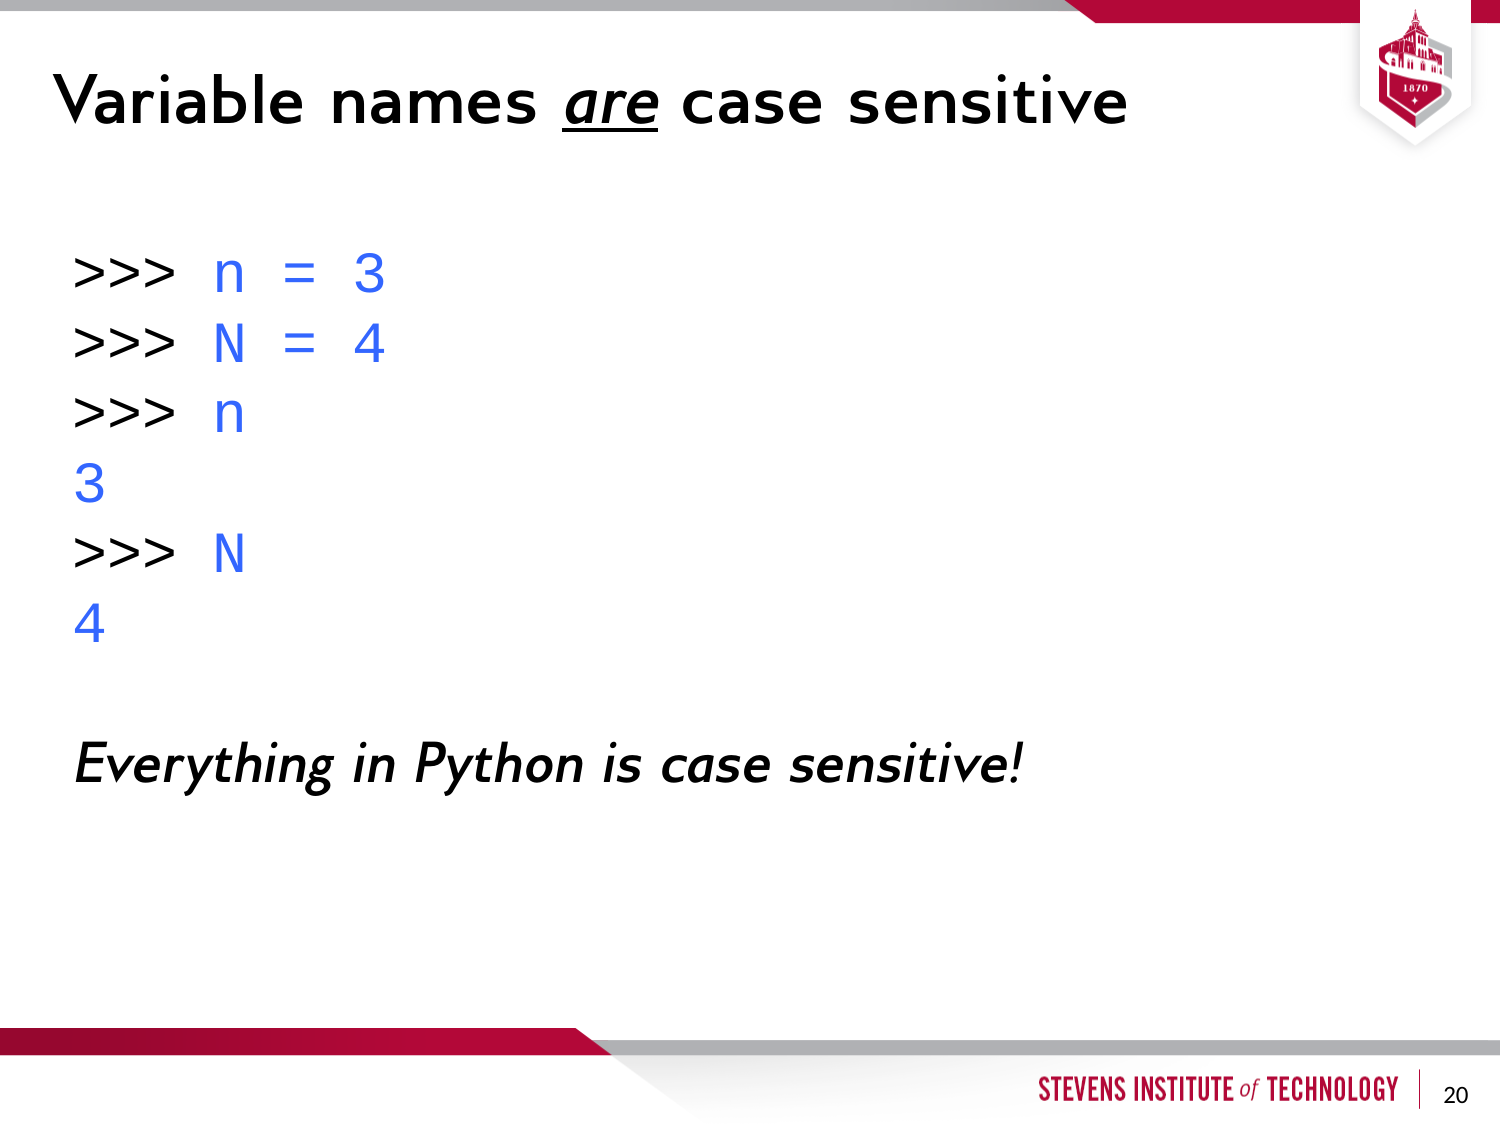

# Variable names are case sensitive
>>> n = 3
>>> N = 4
>>> n
3
>>> N
4

Everything in Python is case sensitive!

20